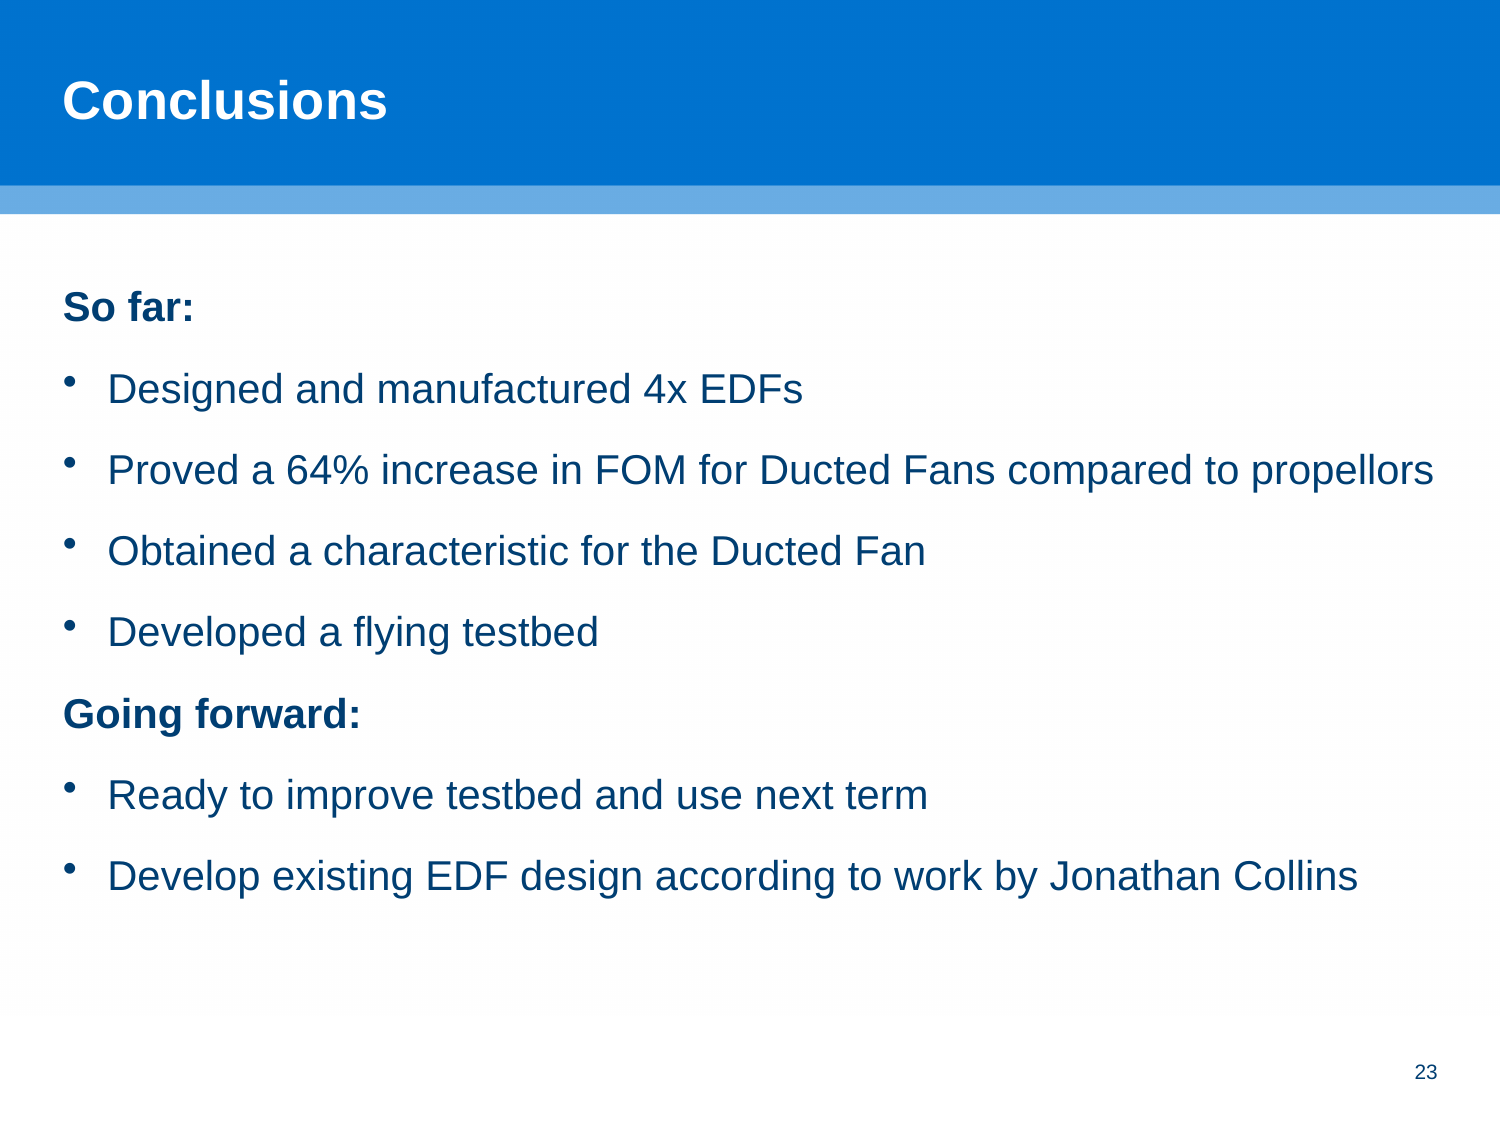

# Conclusions
So far:
Designed and manufactured 4x EDFs
Proved a 64% increase in FOM for Ducted Fans compared to propellors
Obtained a characteristic for the Ducted Fan
Developed a flying testbed
Going forward:
Ready to improve testbed and use next term
Develop existing EDF design according to work by Jonathan Collins

23